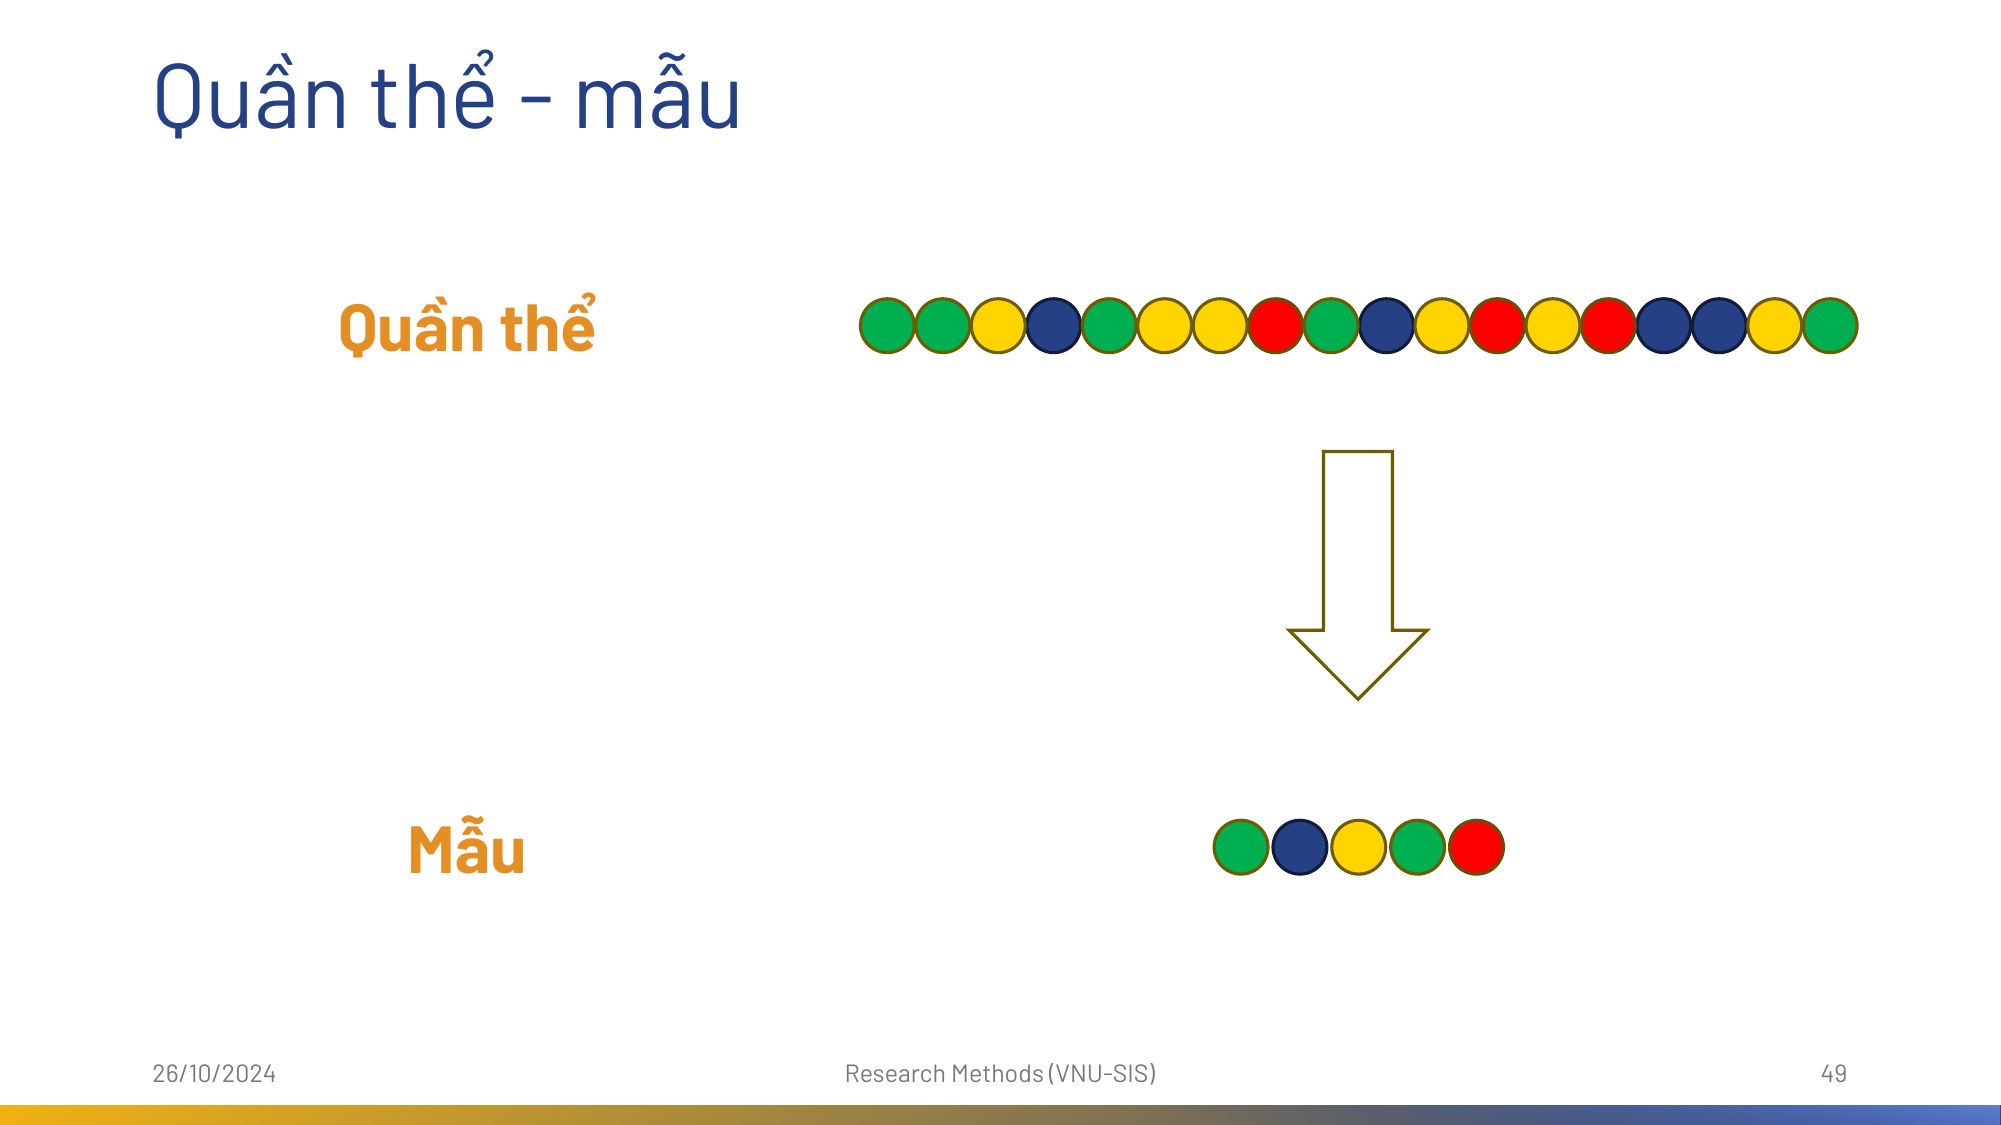

# Quần thể - mẫu
Quần thể

Mẫu

26/10/2024
Research Methods (VNU-SIS)
49